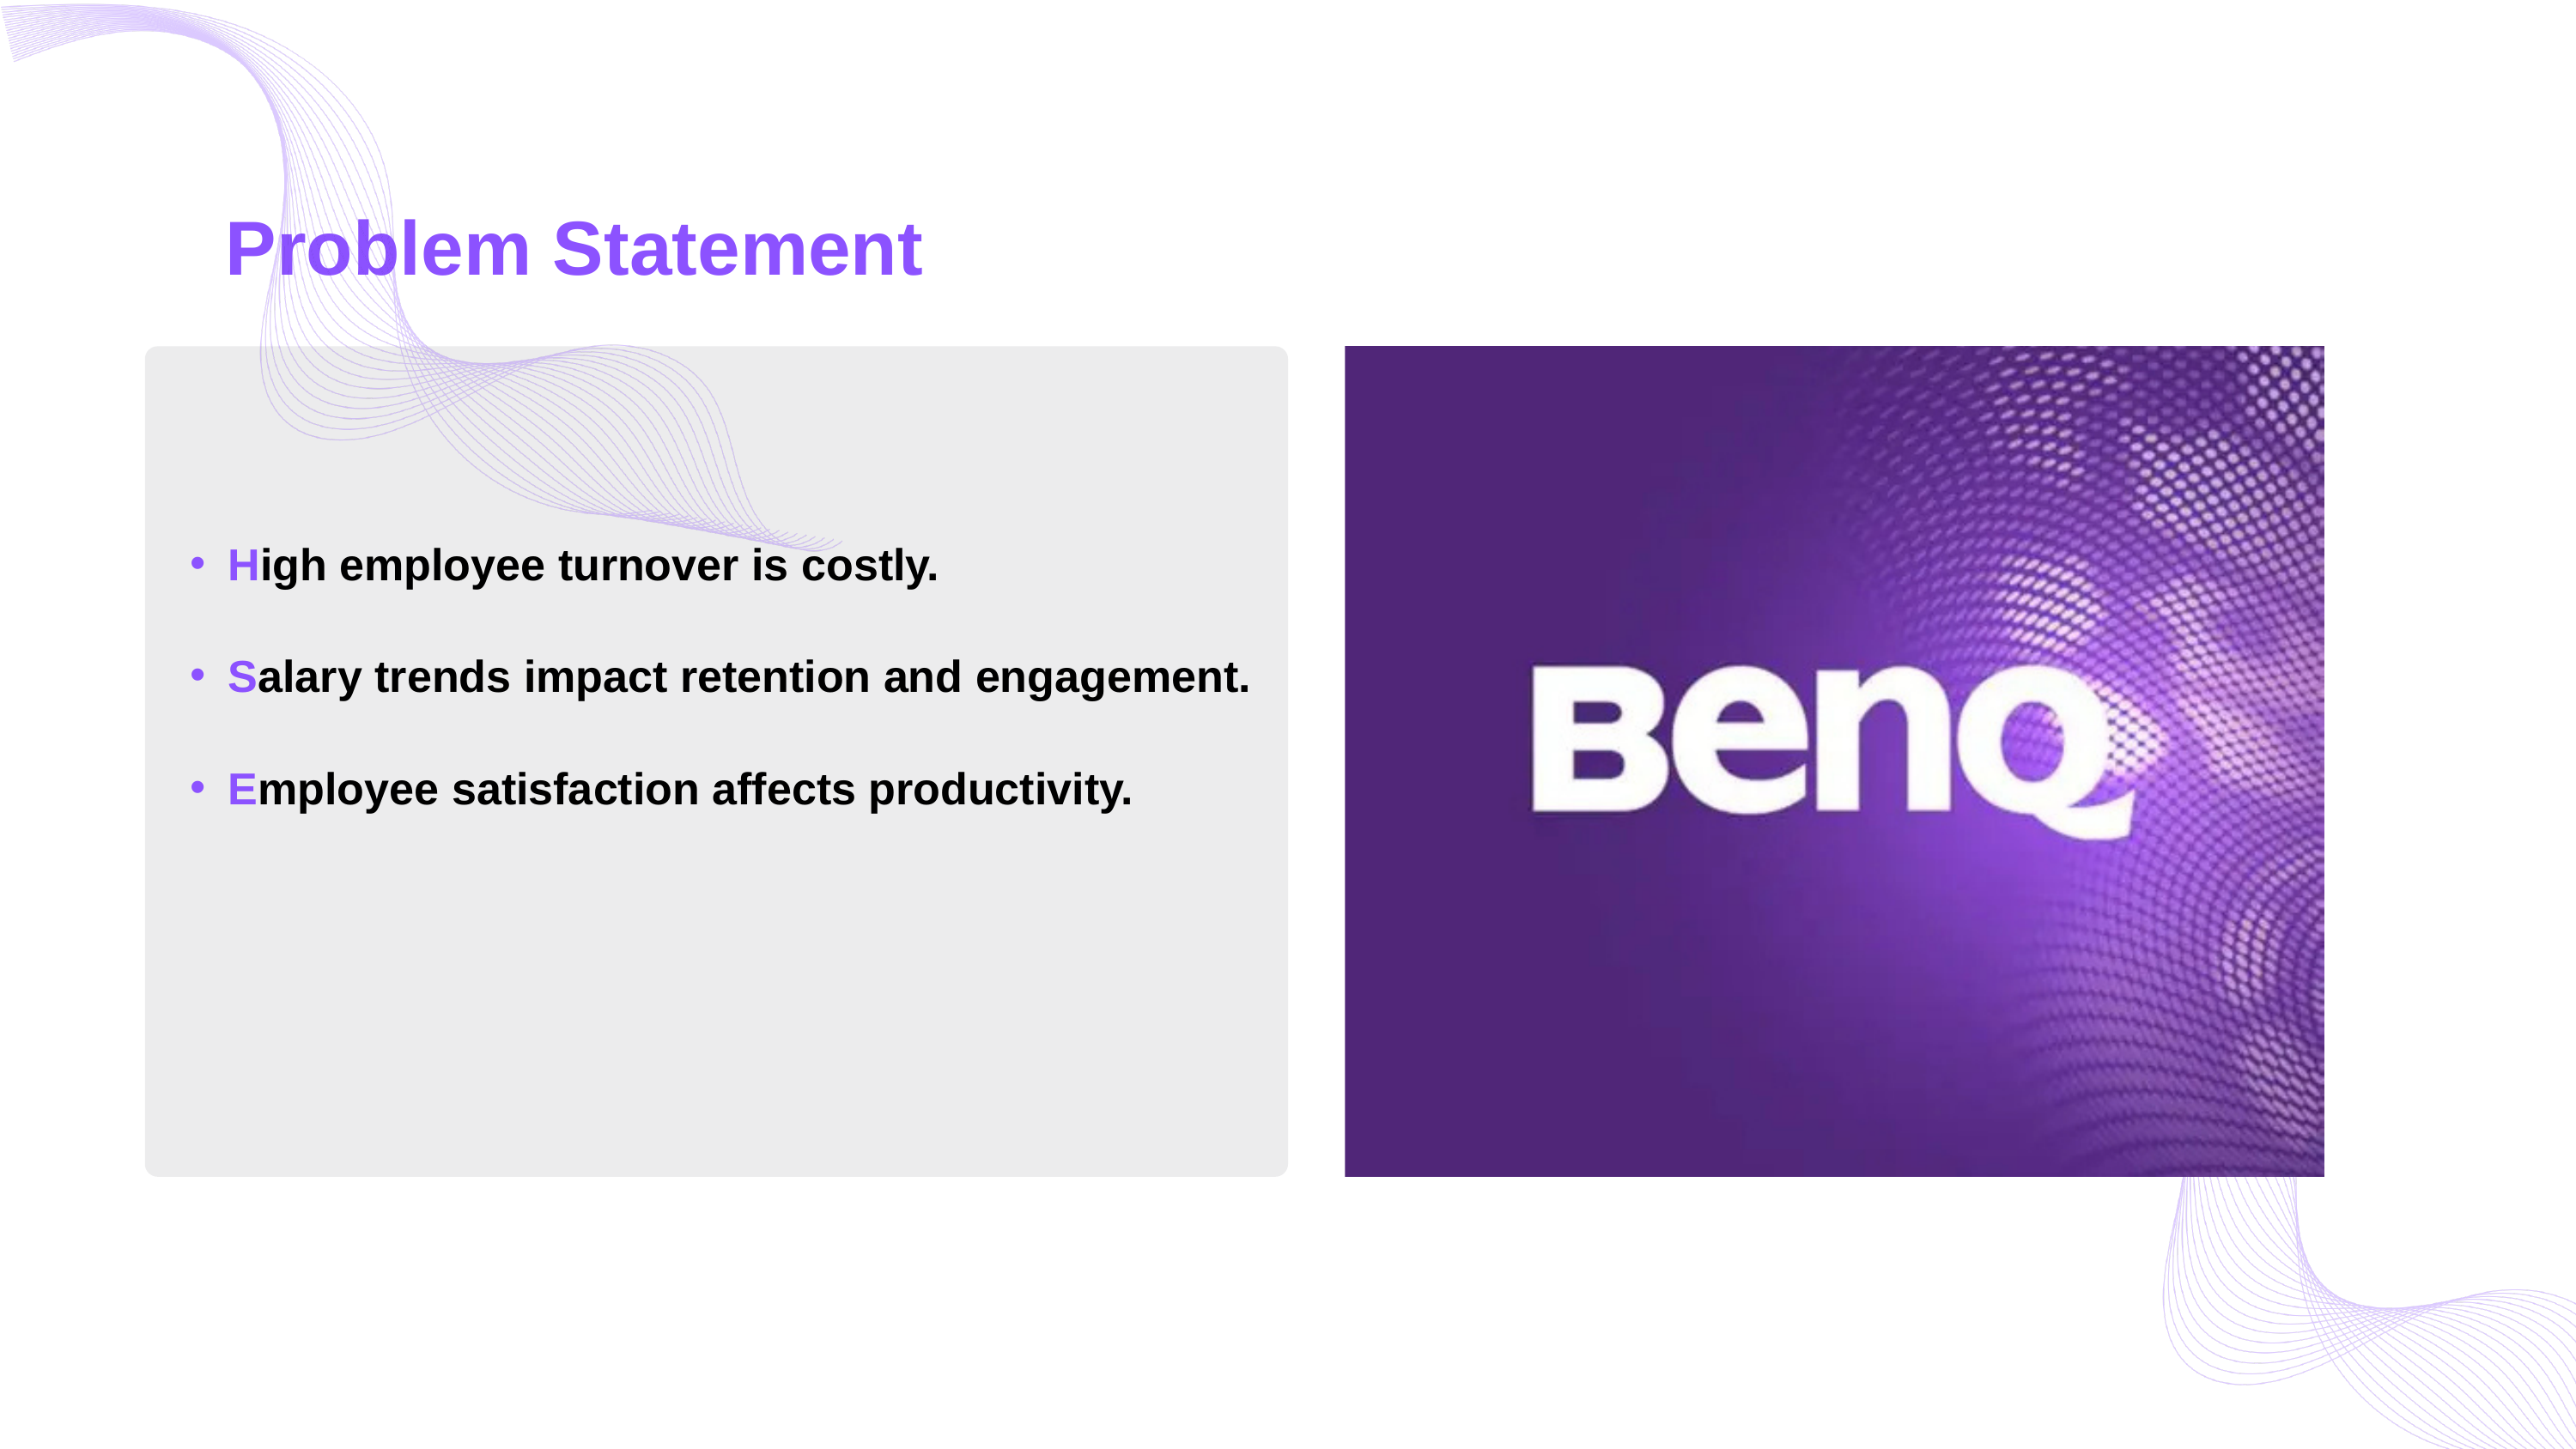

Problem Statement

High employee turnover is costly.
Salary trends impact retention and engagement.
Employee satisfaction affects productivity.